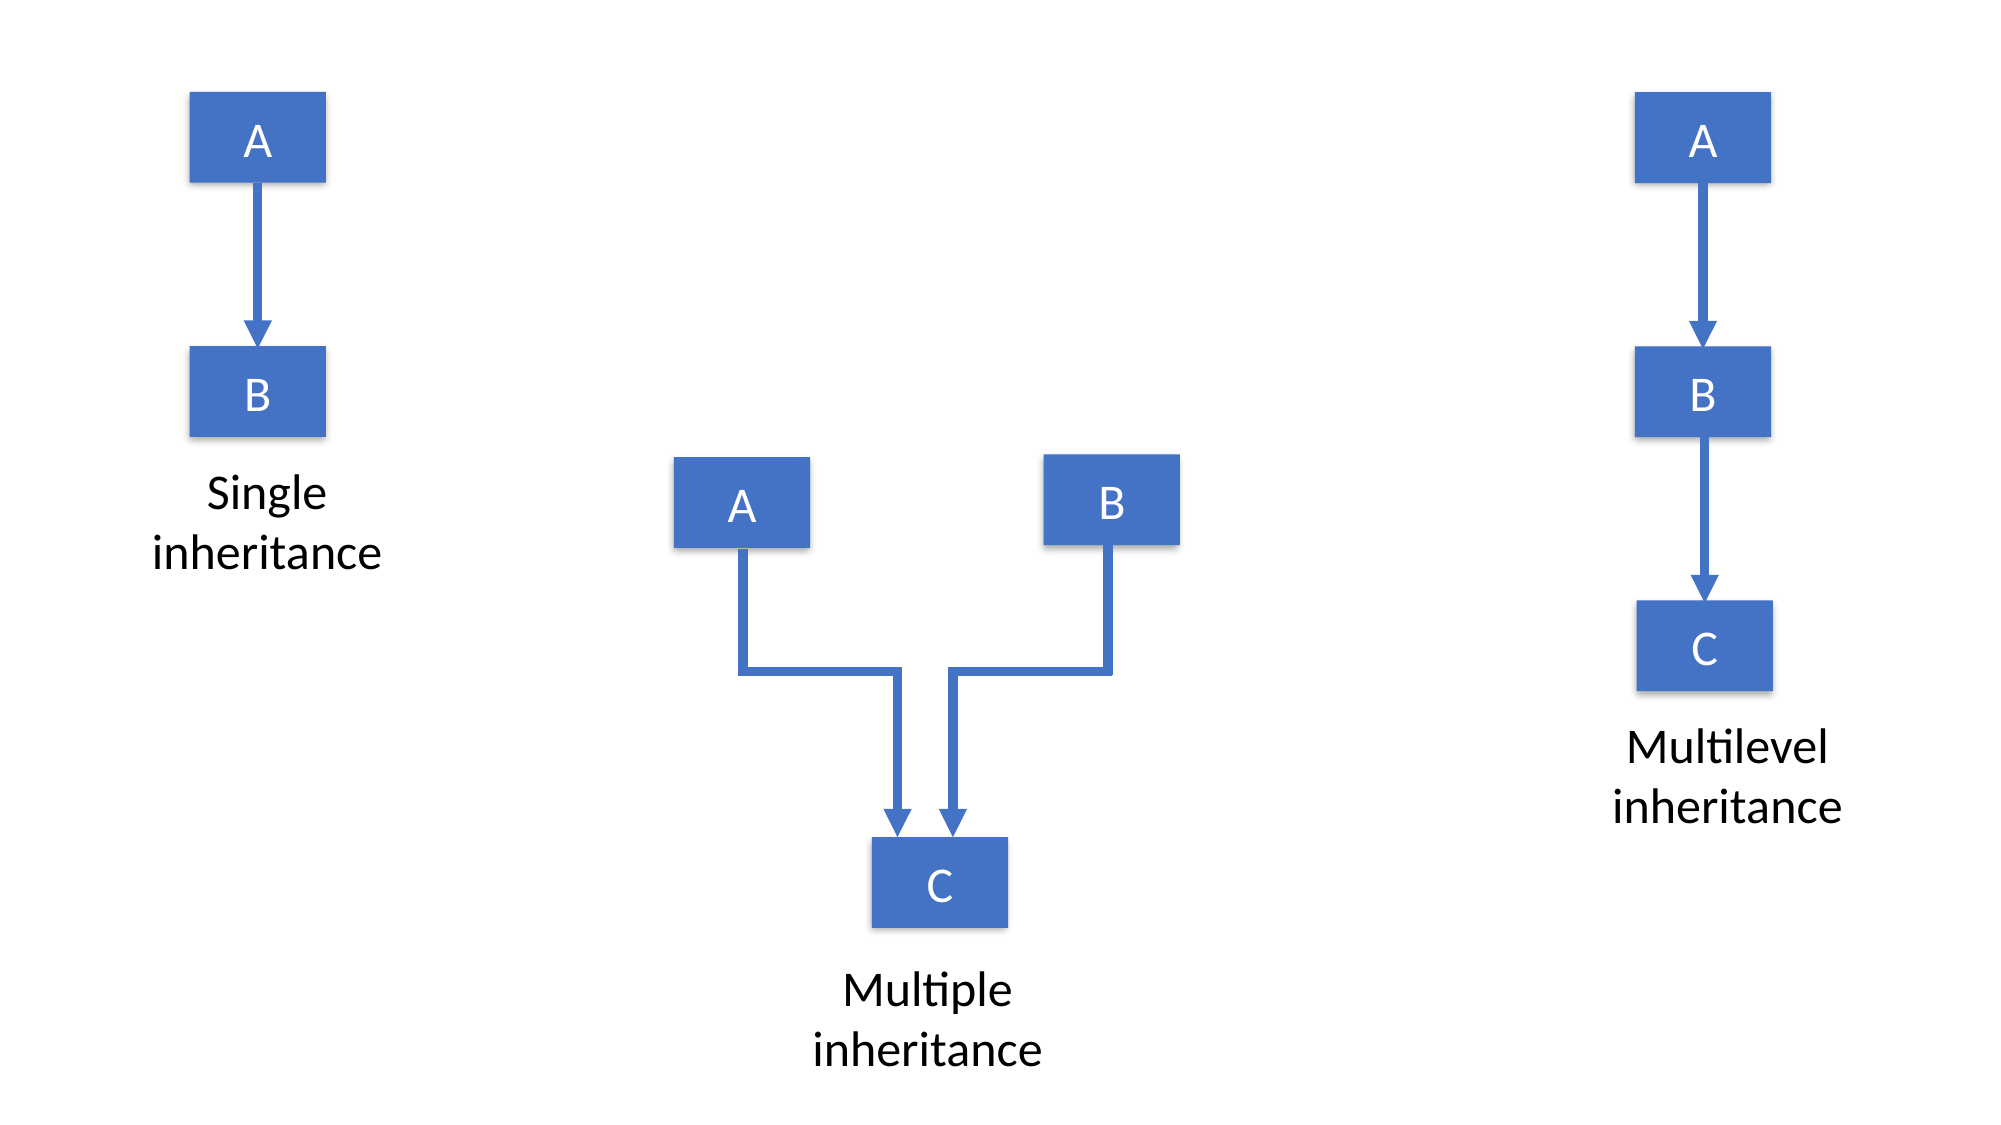

A
A
B
B
Single inheritance
B
A
C
Multilevel inheritance
C
Multiple inheritance